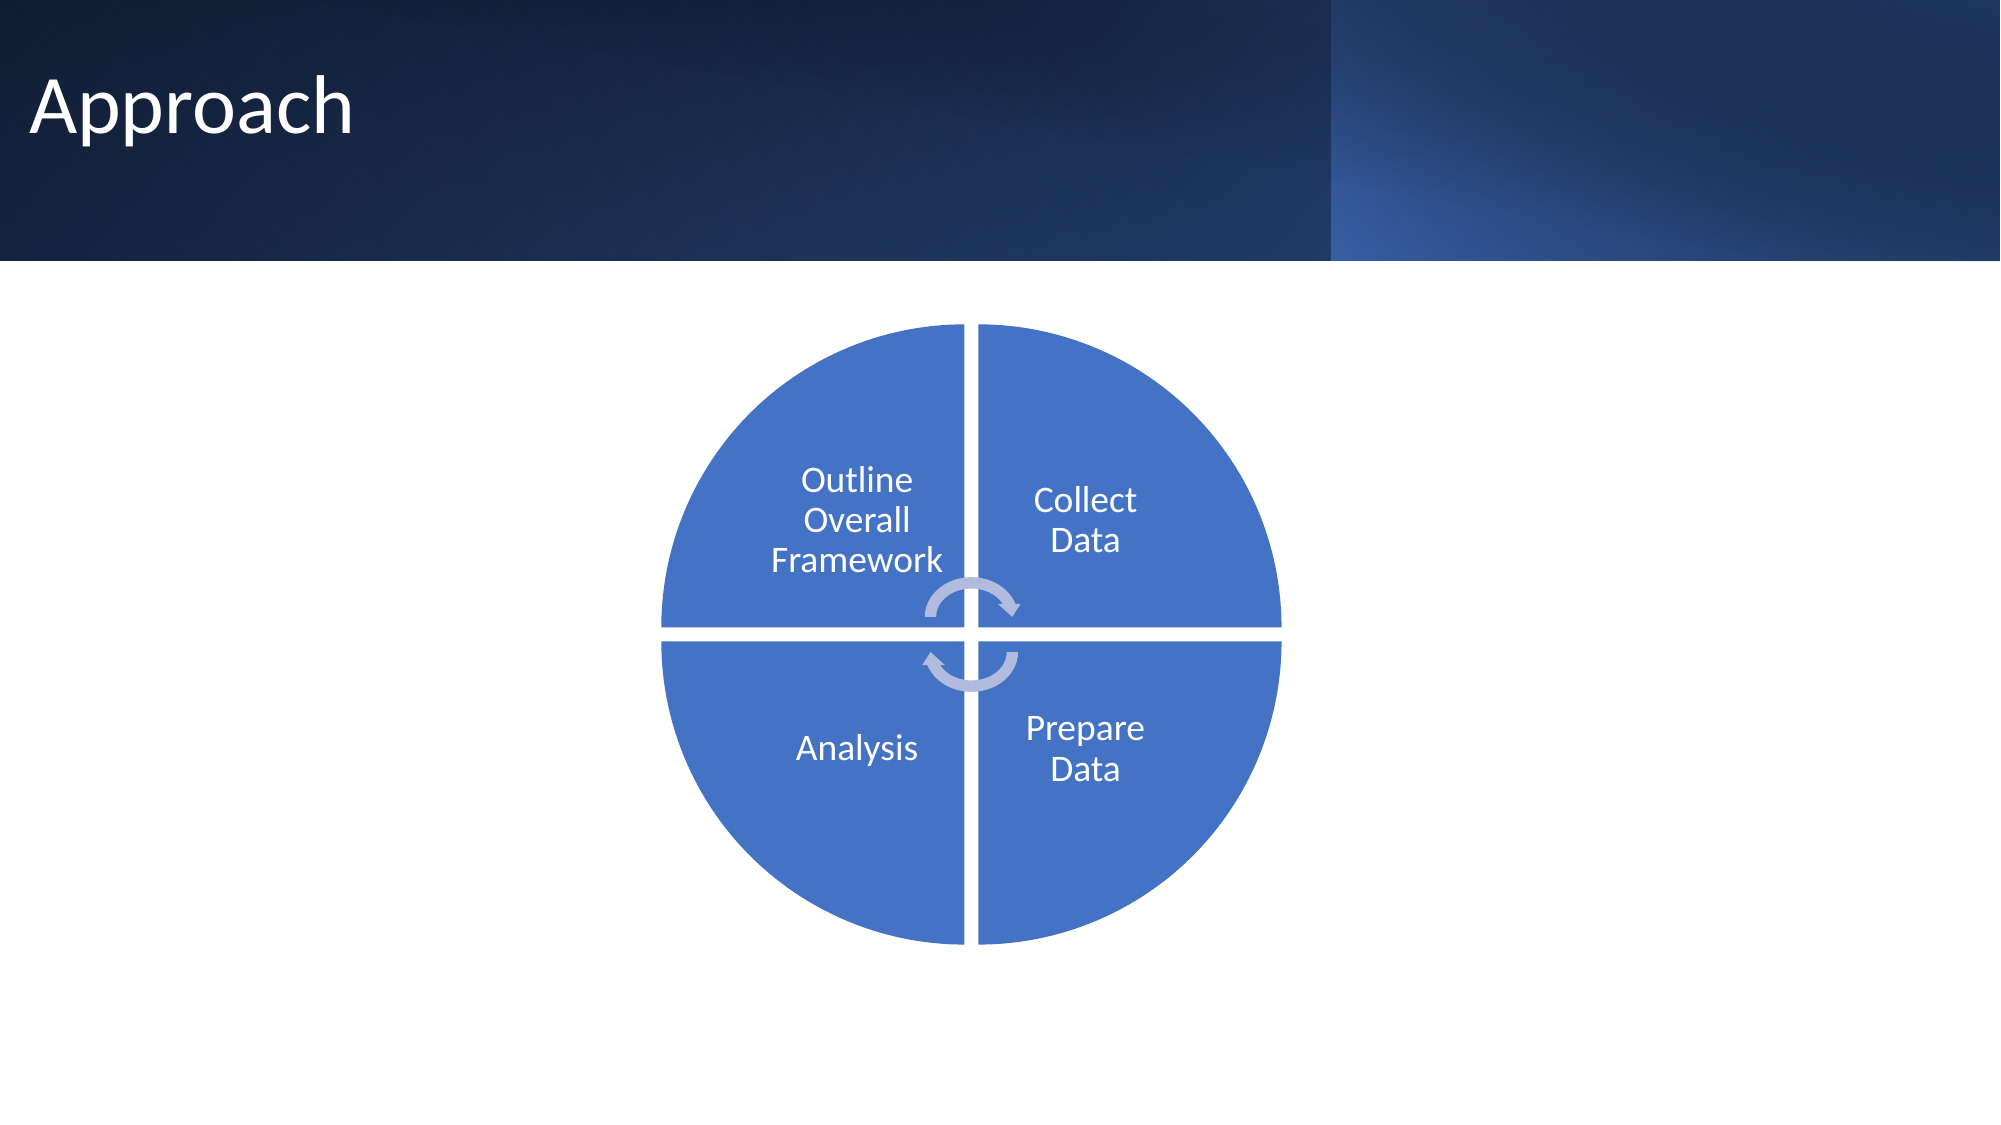

# Approach
Outline Overall Framework
Collect Data
Prepare Data
Analysis
6